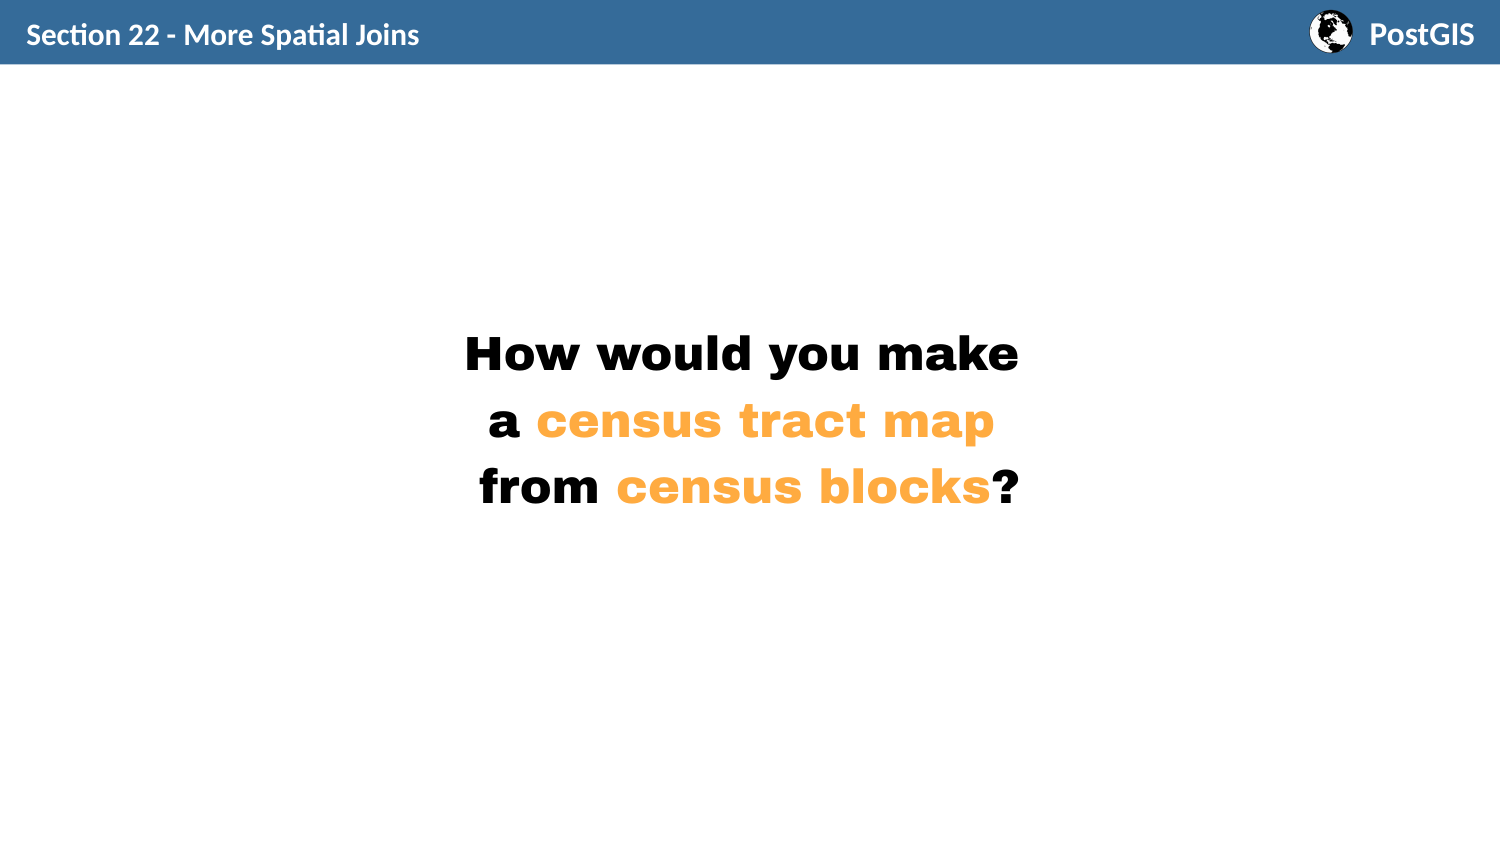

Section 22 - More Spatial Joins
How would you make
a census tract map
from census blocks?